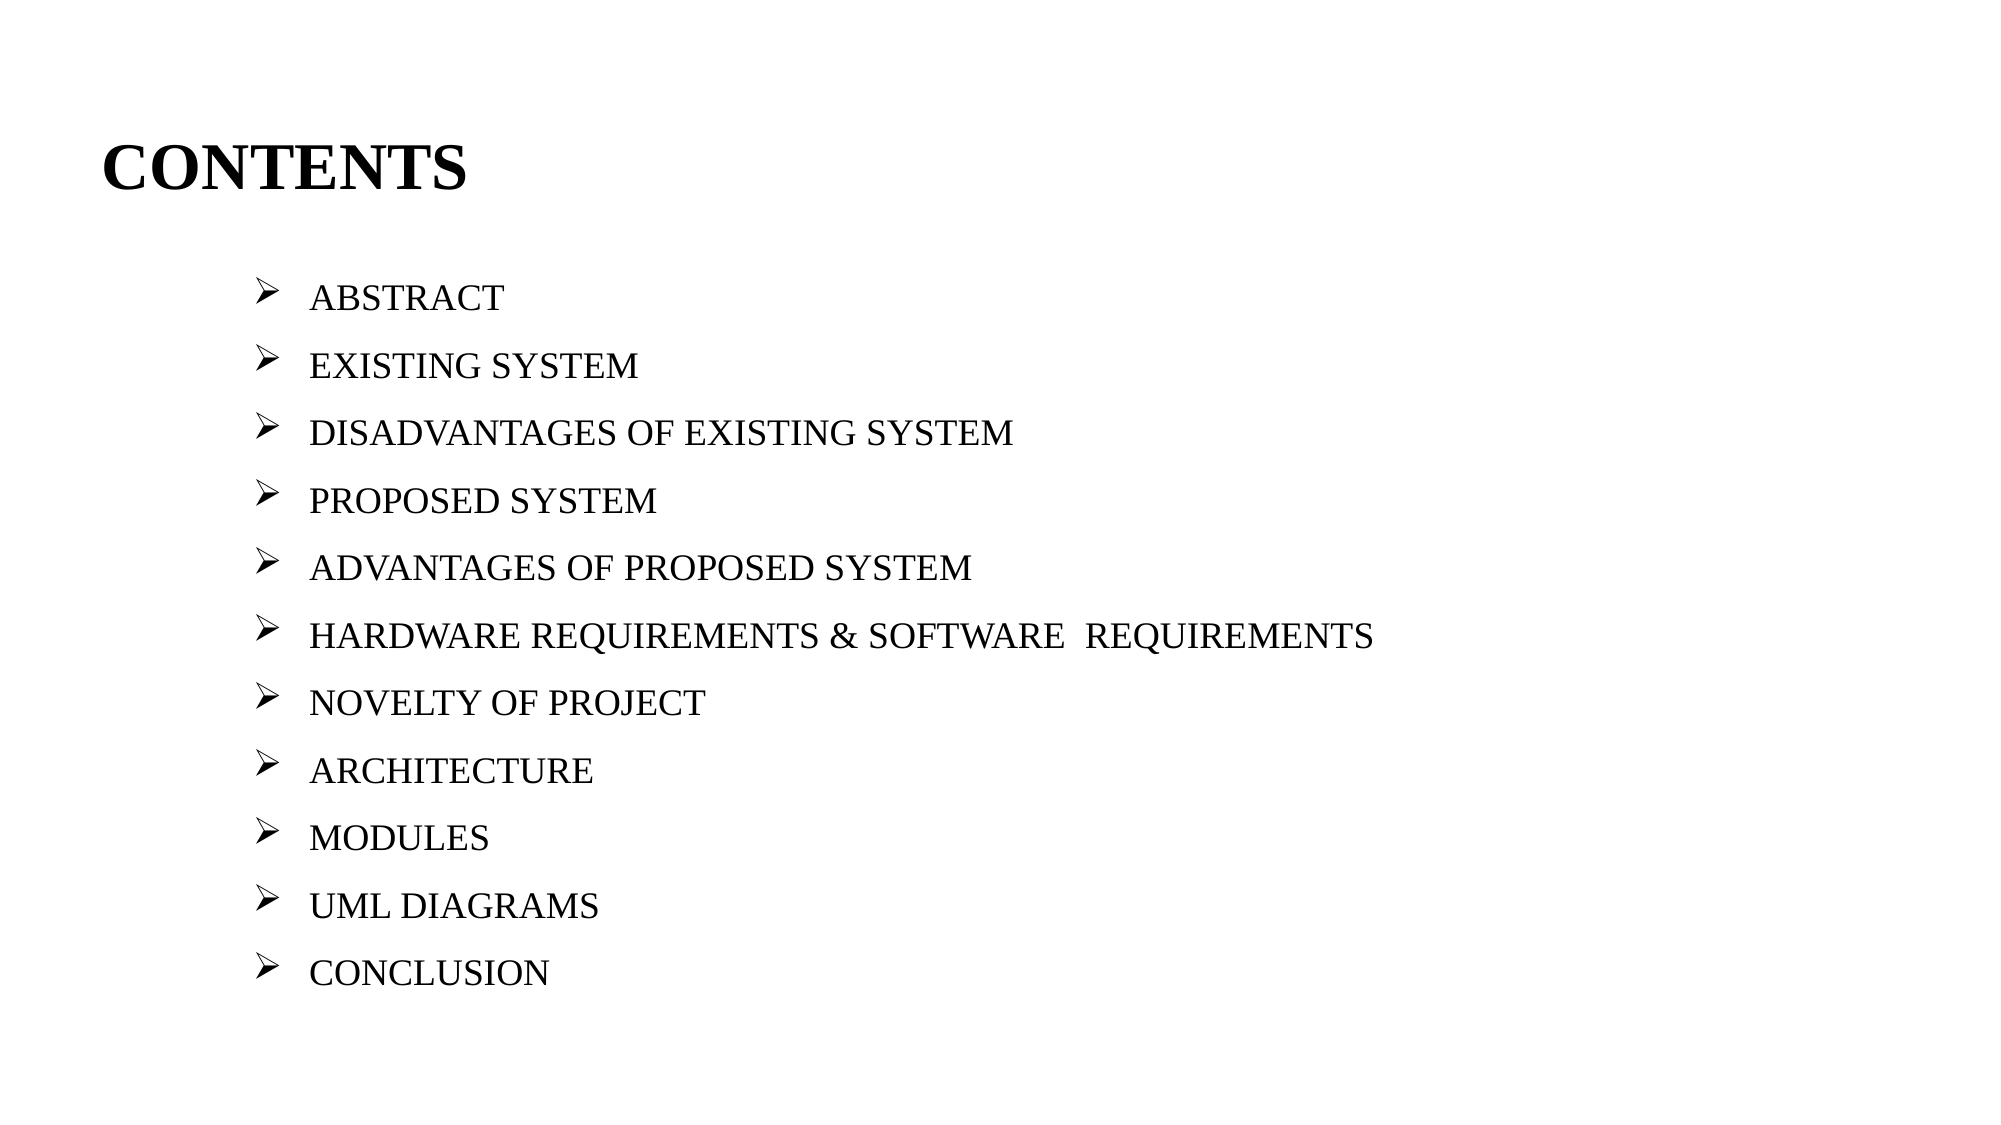

CONTENTS
ABSTRACT
EXISTING SYSTEM
DISADVANTAGES OF EXISTING SYSTEM
PROPOSED SYSTEM
ADVANTAGES OF PROPOSED SYSTEM
HARDWARE REQUIREMENTS & SOFTWARE  REQUIREMENTS
NOVELTY OF PROJECT
ARCHITECTURE
MODULES
UML DIAGRAMS
CONCLUSION